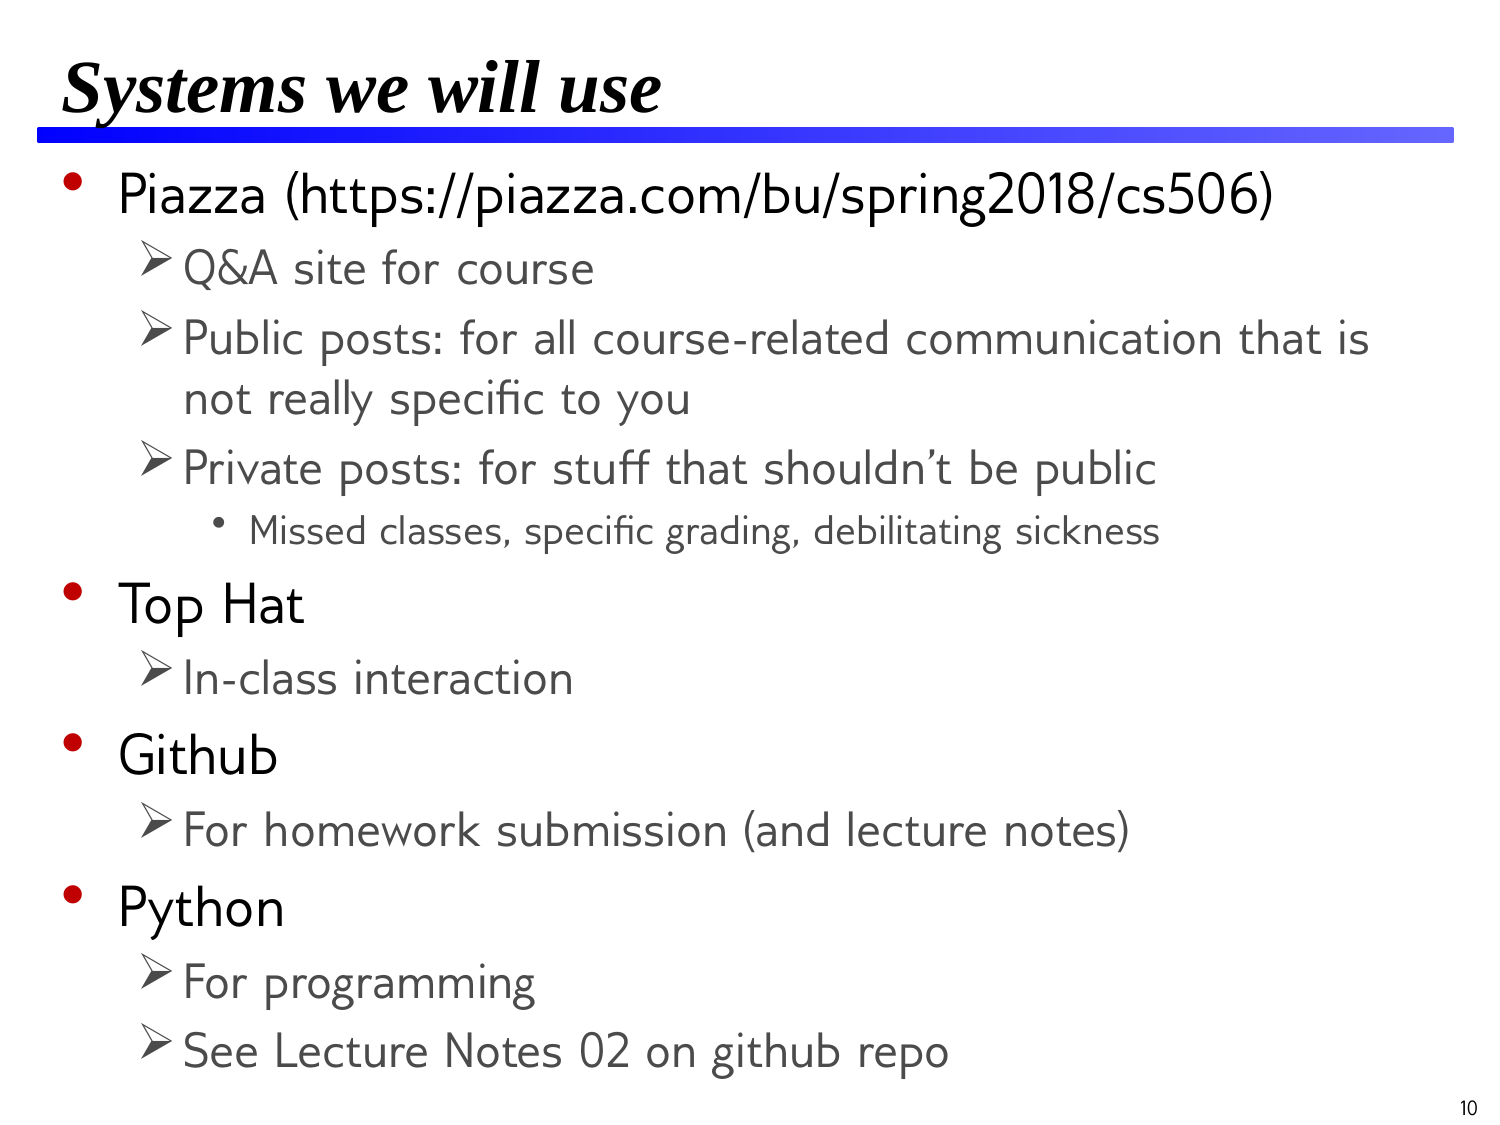

# Systems we will use
Piazza (https://piazza.com/bu/spring2018/cs506)
Q&A site for course
Public posts: for all course-related communication that is not really specific to you
Private posts: for stuff that shouldn’t be public
Missed classes, specific grading, debilitating sickness
Top Hat
In-class interaction
Github
For homework submission (and lecture notes)
Python
For programming
See Lecture Notes 02 on github repo

10